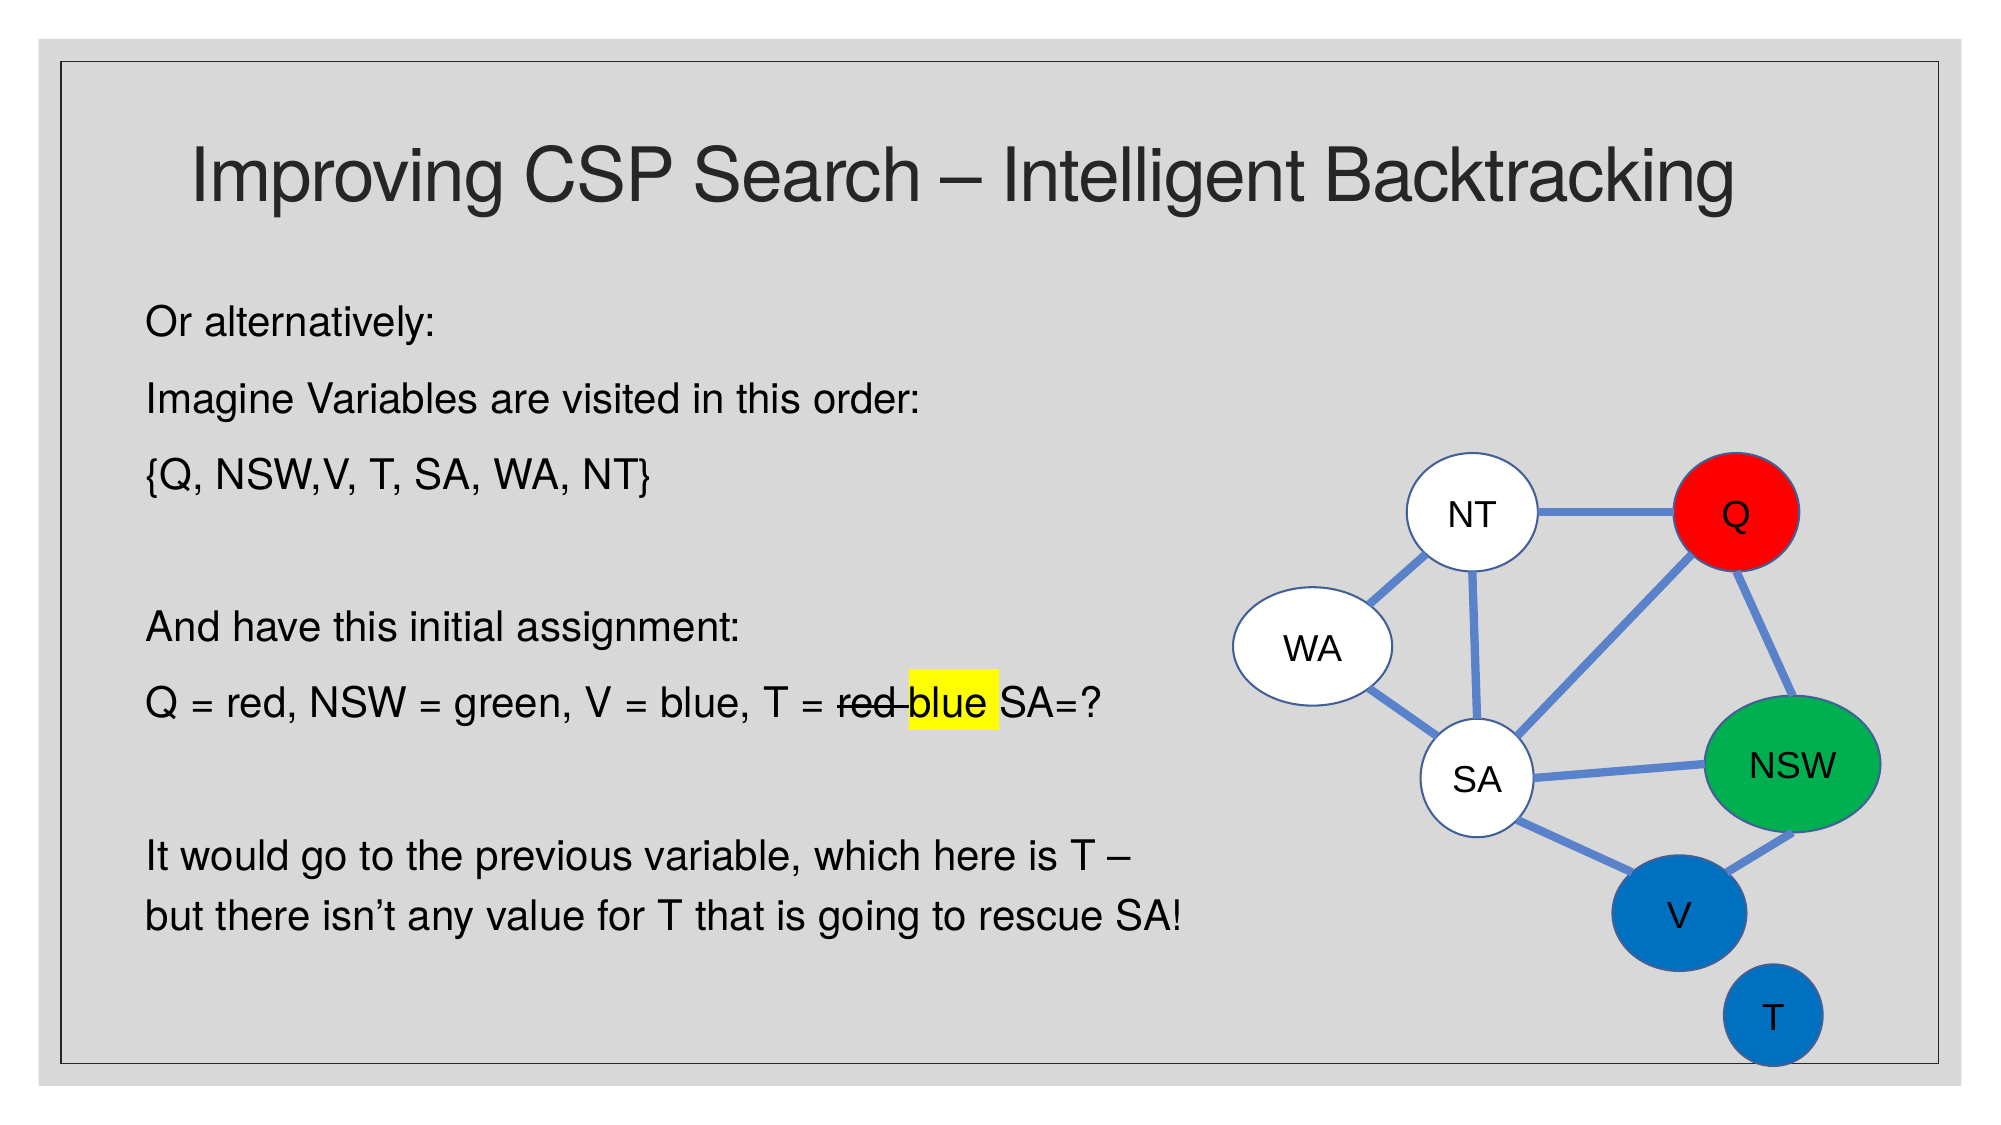

# Improving CSP Search – Intelligent Backtracking
Or alternatively:
Imagine Variables are visited in this order:
{Q, NSW,V, T, SA, WA, NT}

And have this initial assignment:
Q = red, NSW = green, V = blue, T = red blue SA=?

It would go to the previous variable, which here is T – but there isn’t any value for T that is going to rescue SA!

NT
Q
WA
NSW
SA
V
T